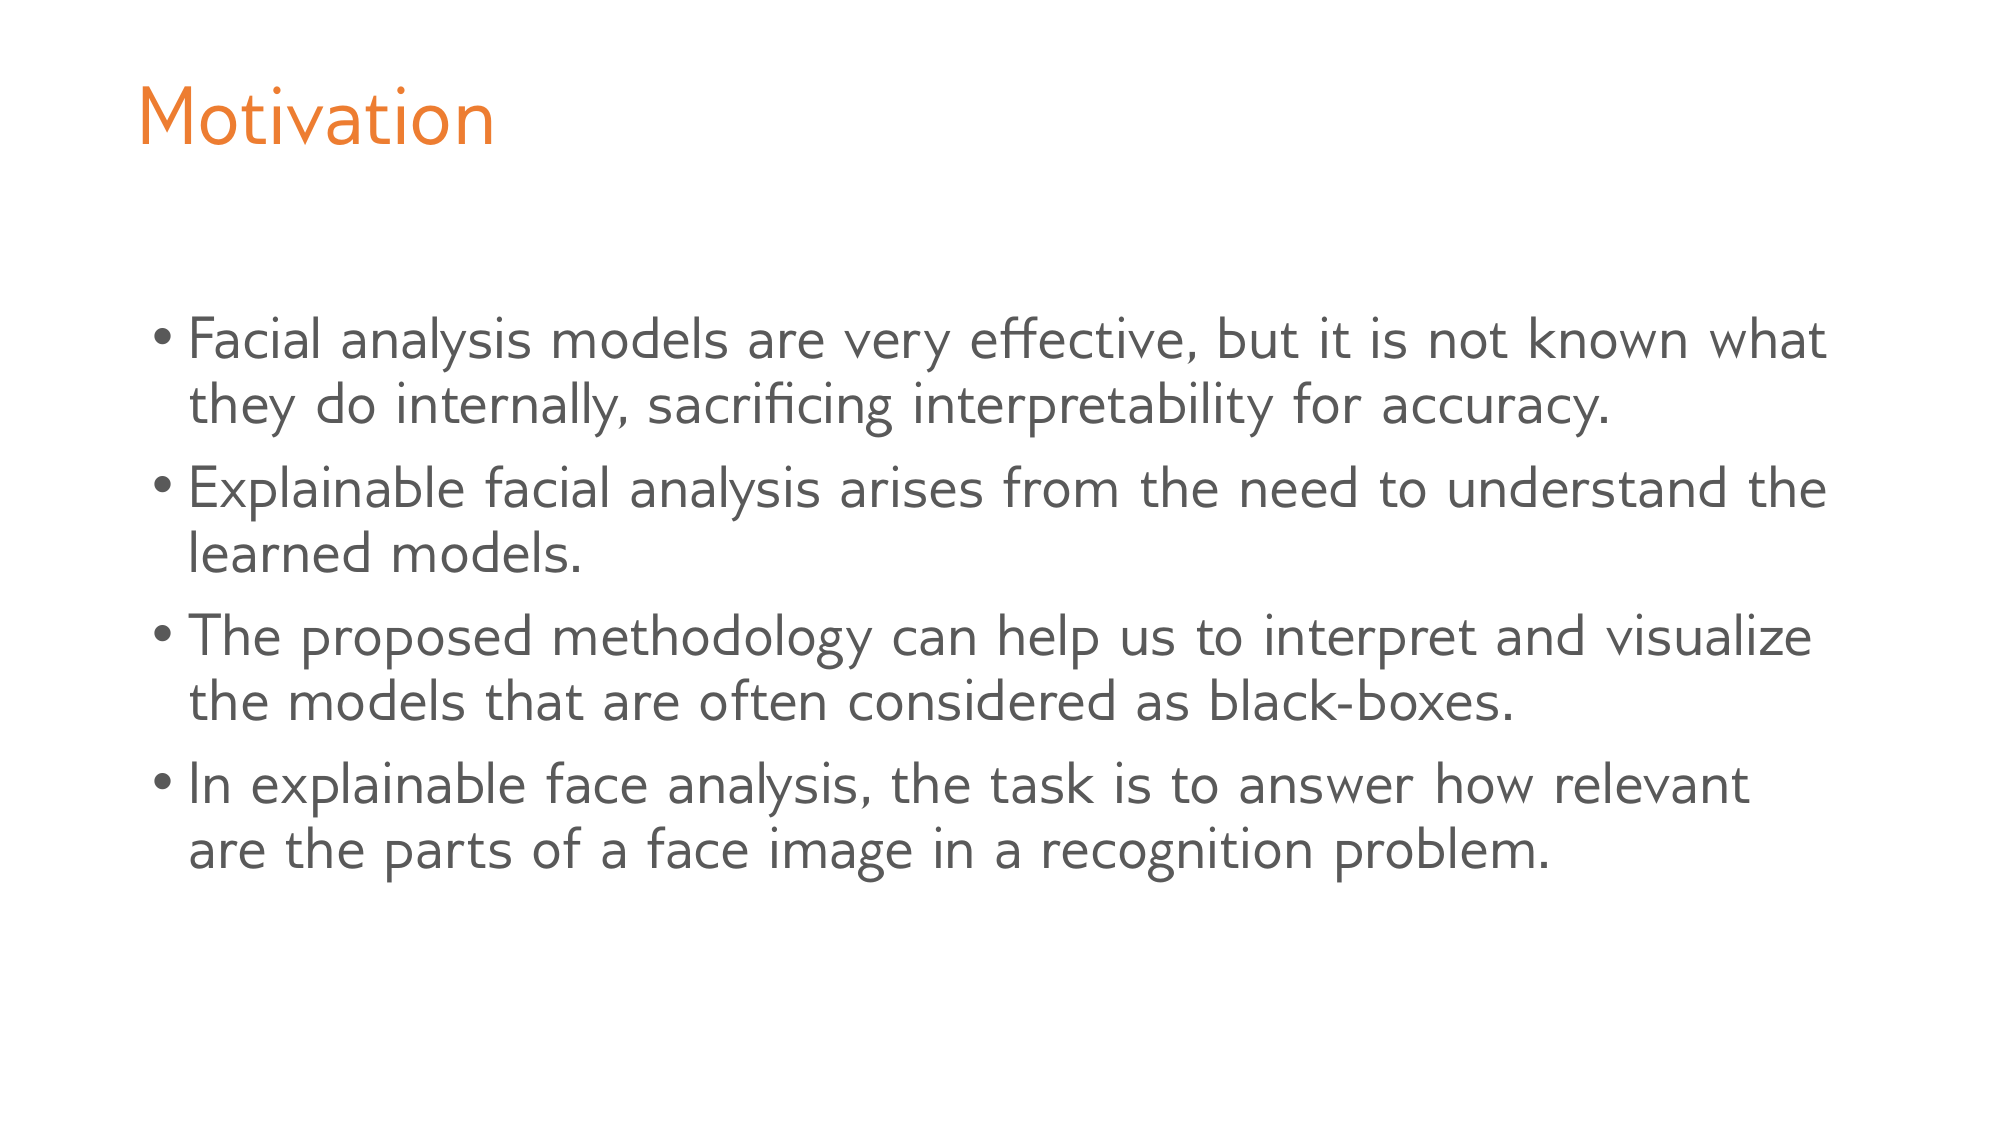

Motivation
Facial analysis models are very effective, but it is not known what they do internally, sacrificing interpretability for accuracy.
Explainable facial analysis arises from the need to understand the learned models.
The proposed methodology can help us to interpret and visualize the models that are often considered as black-boxes.
In explainable face analysis, the task is to answer how relevant are the parts of a face image in a recognition problem.